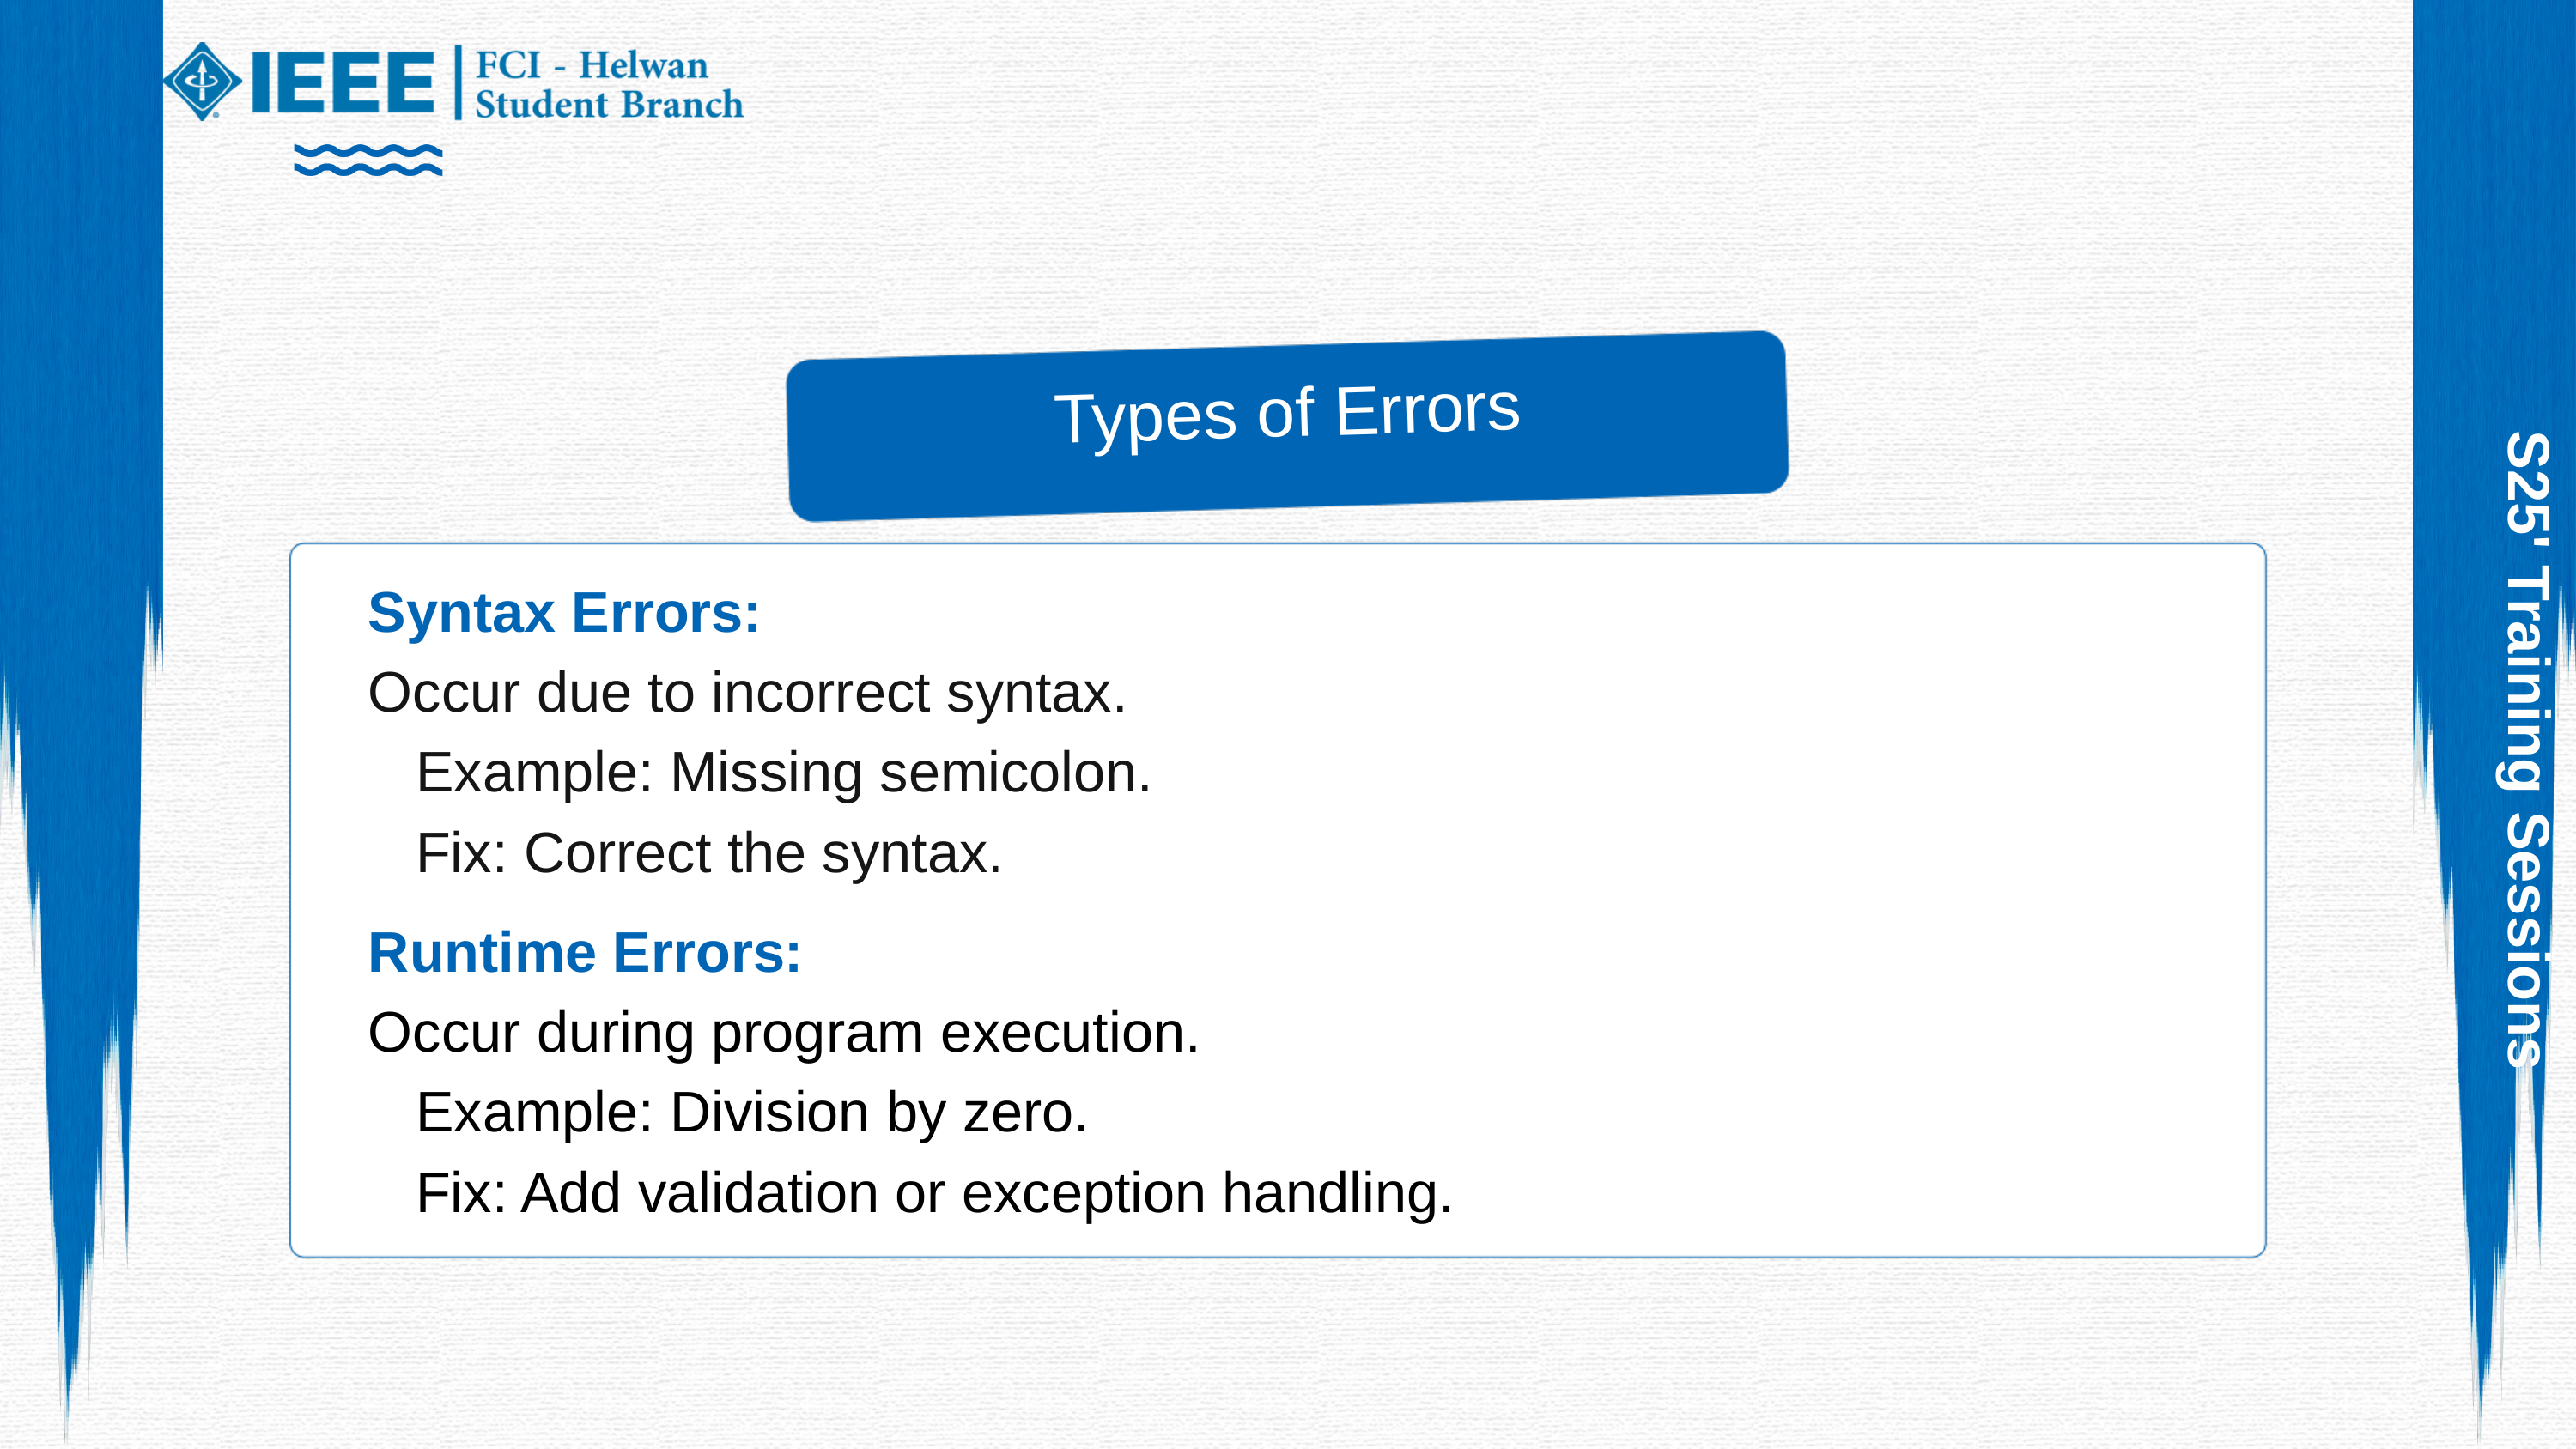

Types of Errors

Syntax Errors:
Occur due to incorrect syntax.
   Example: Missing semicolon.
   Fix: Correct the syntax.

S25' Training Sessions
Runtime Errors:
Occur during program execution.
   Example: Division by zero.
   Fix: Add validation or exception handling.